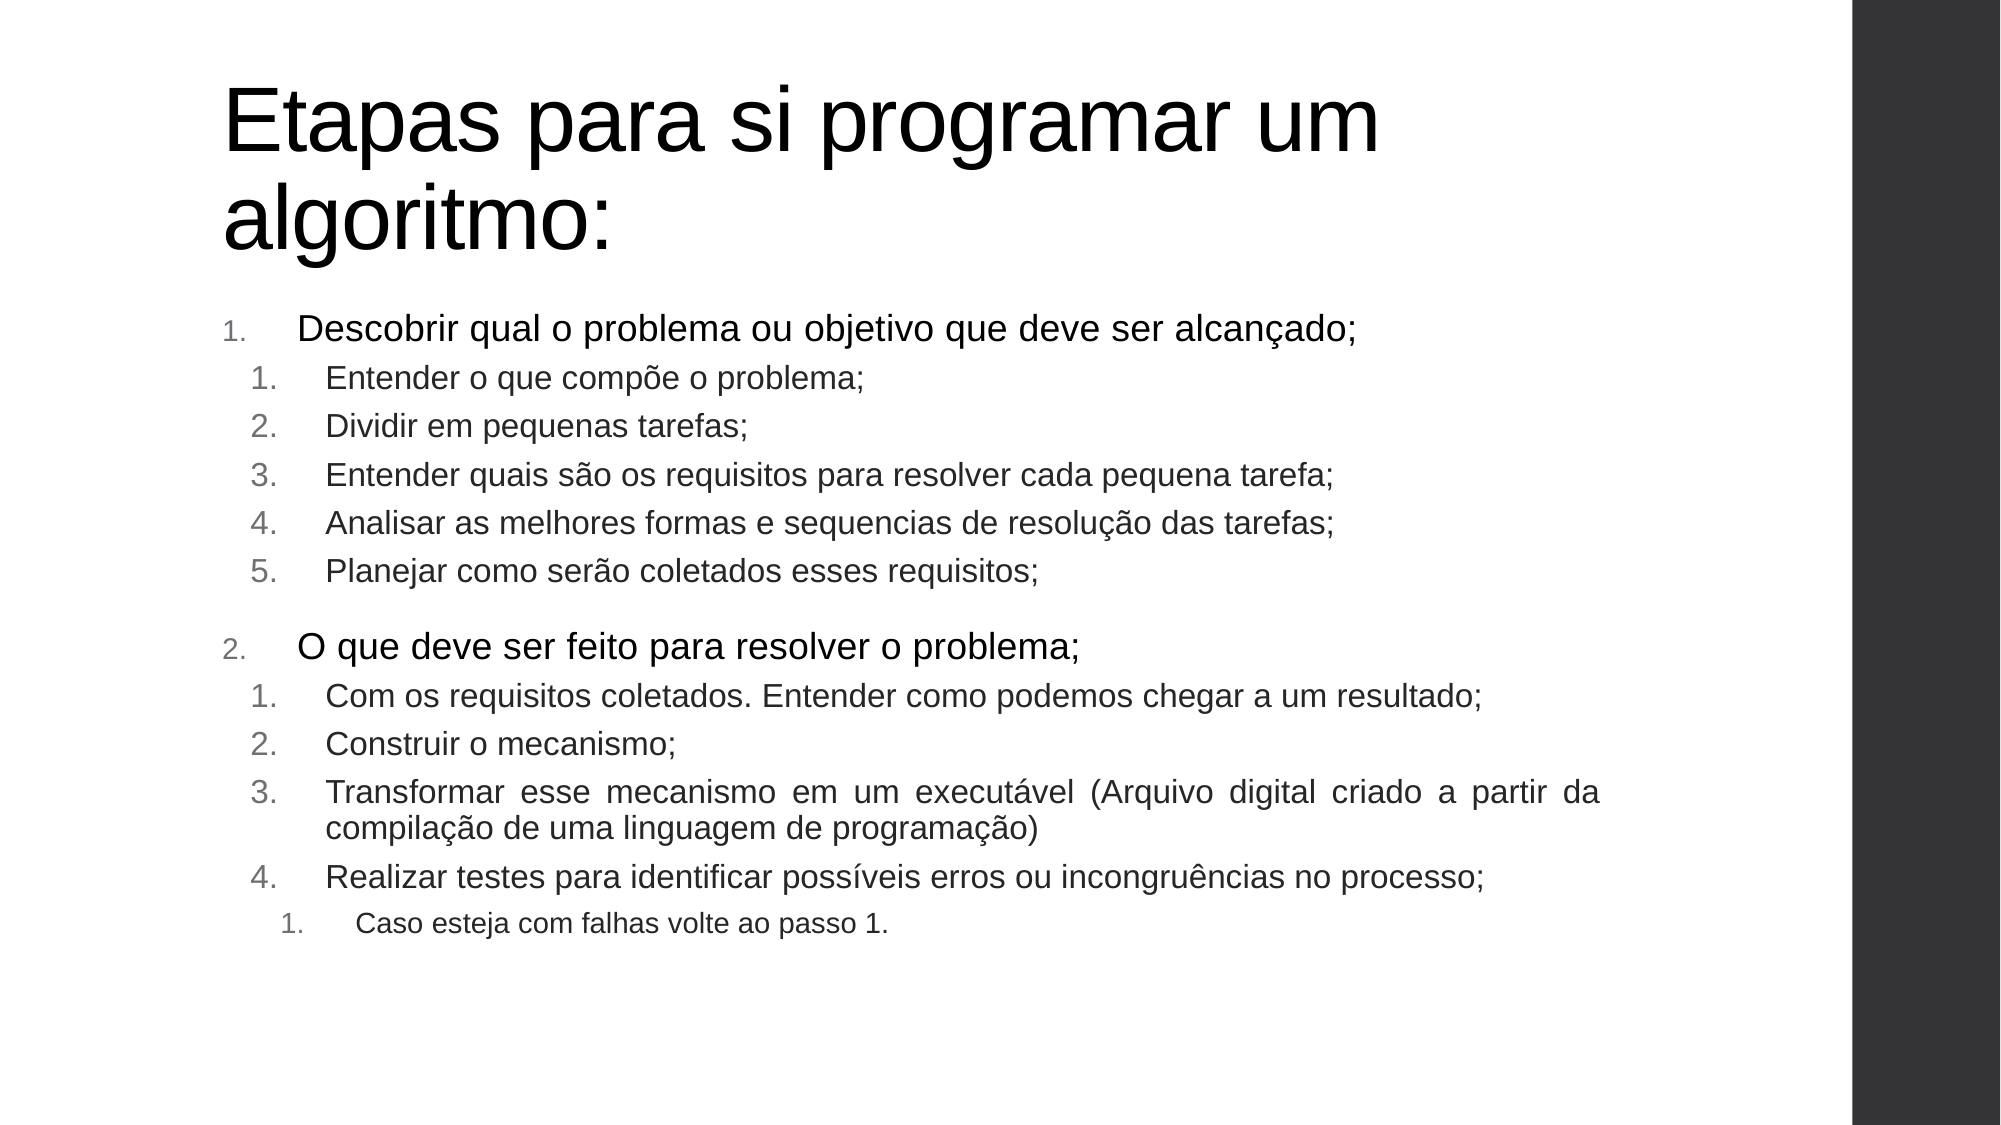

# Etapas para si programar um algoritmo:
Descobrir qual o problema ou objetivo que deve ser alcançado;
Entender o que compõe o problema;
Dividir em pequenas tarefas;
Entender quais são os requisitos para resolver cada pequena tarefa;
Analisar as melhores formas e sequencias de resolução das tarefas;
Planejar como serão coletados esses requisitos;
O que deve ser feito para resolver o problema;
Com os requisitos coletados. Entender como podemos chegar a um resultado;
Construir o mecanismo;
Transformar esse mecanismo em um executável (Arquivo digital criado a partir da compilação de uma linguagem de programação)
Realizar testes para identificar possíveis erros ou incongruências no processo;
Caso esteja com falhas volte ao passo 1.